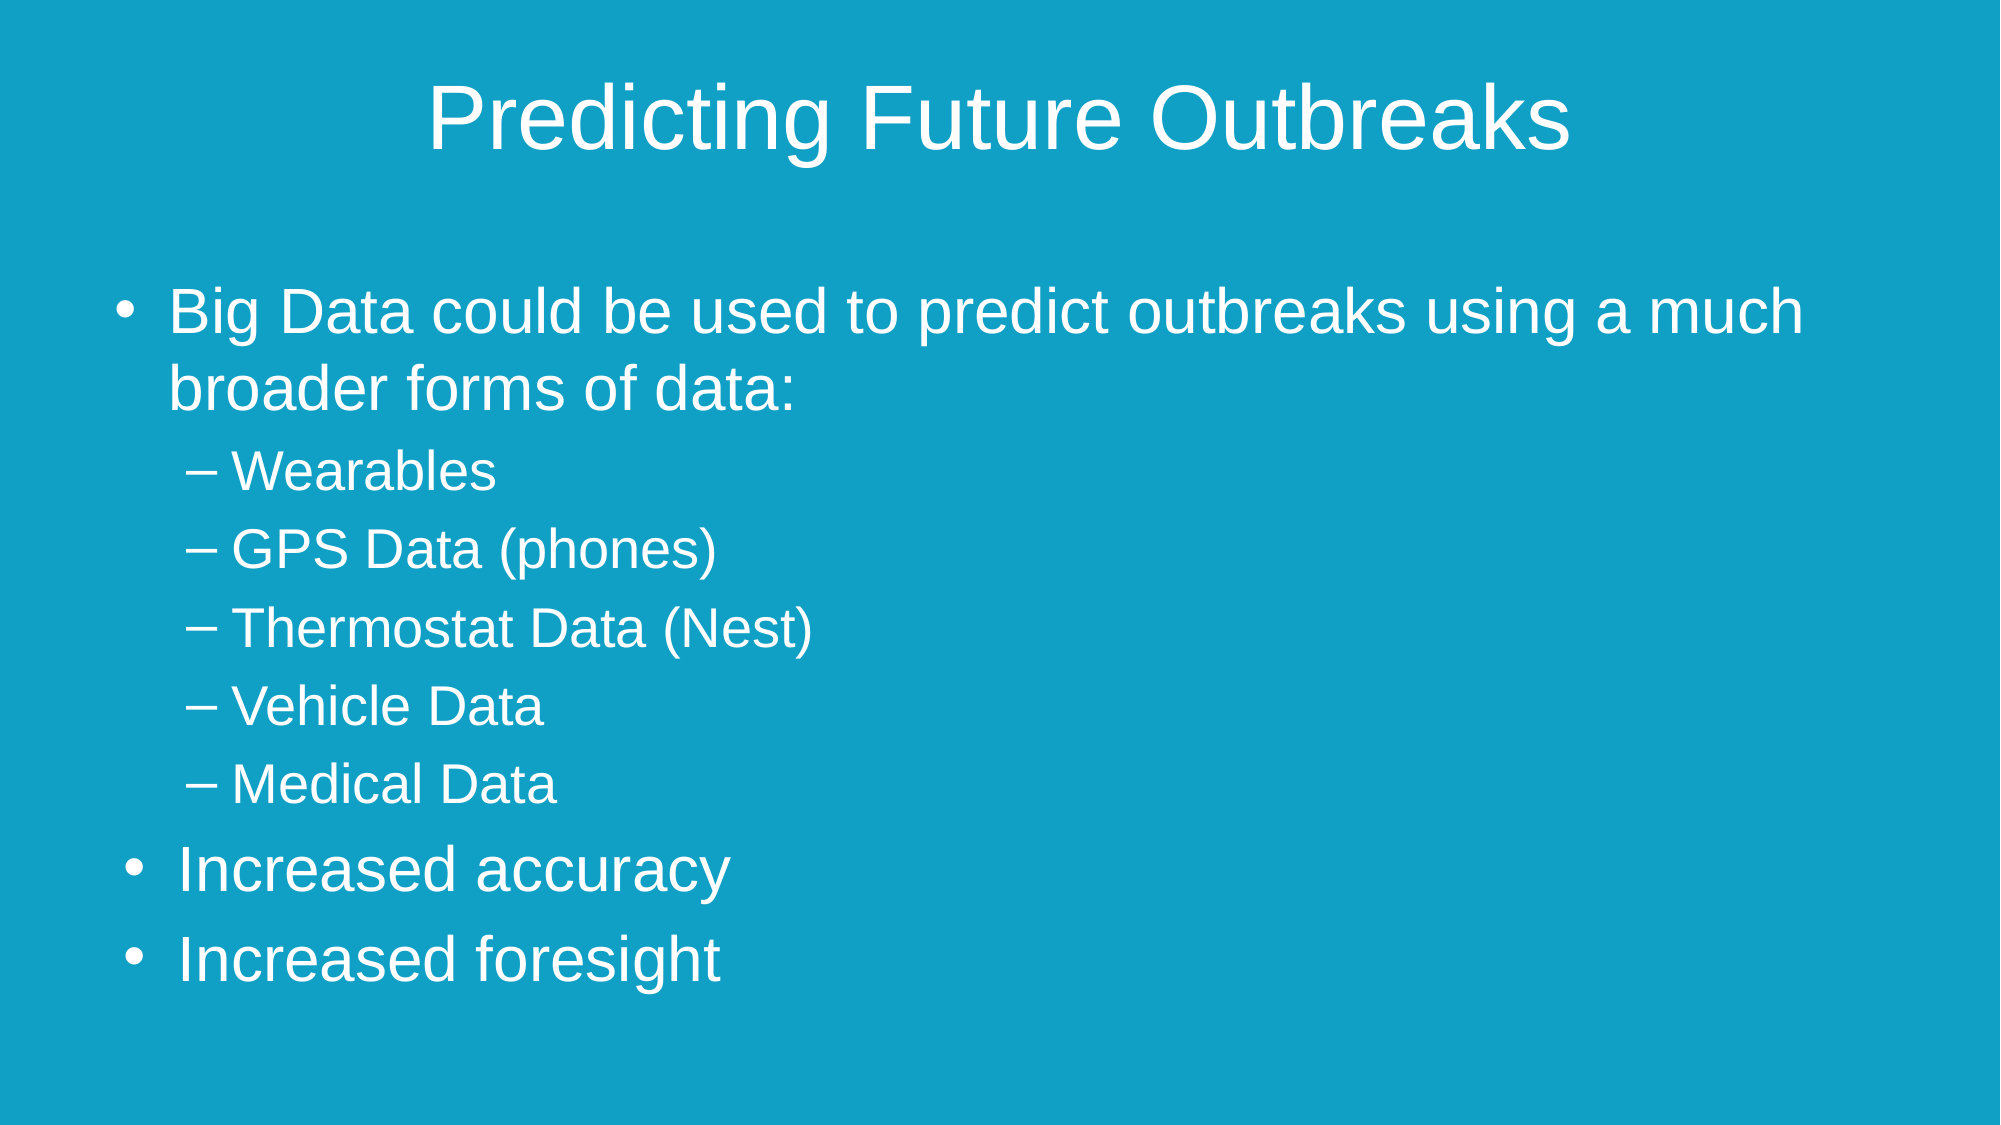

# Predicting Future Outbreaks
Big Data could be used to predict outbreaks using a much broader forms of data:
Wearables
GPS Data (phones)
Thermostat Data (Nest)
Vehicle Data
Medical Data
Increased accuracy
Increased foresight